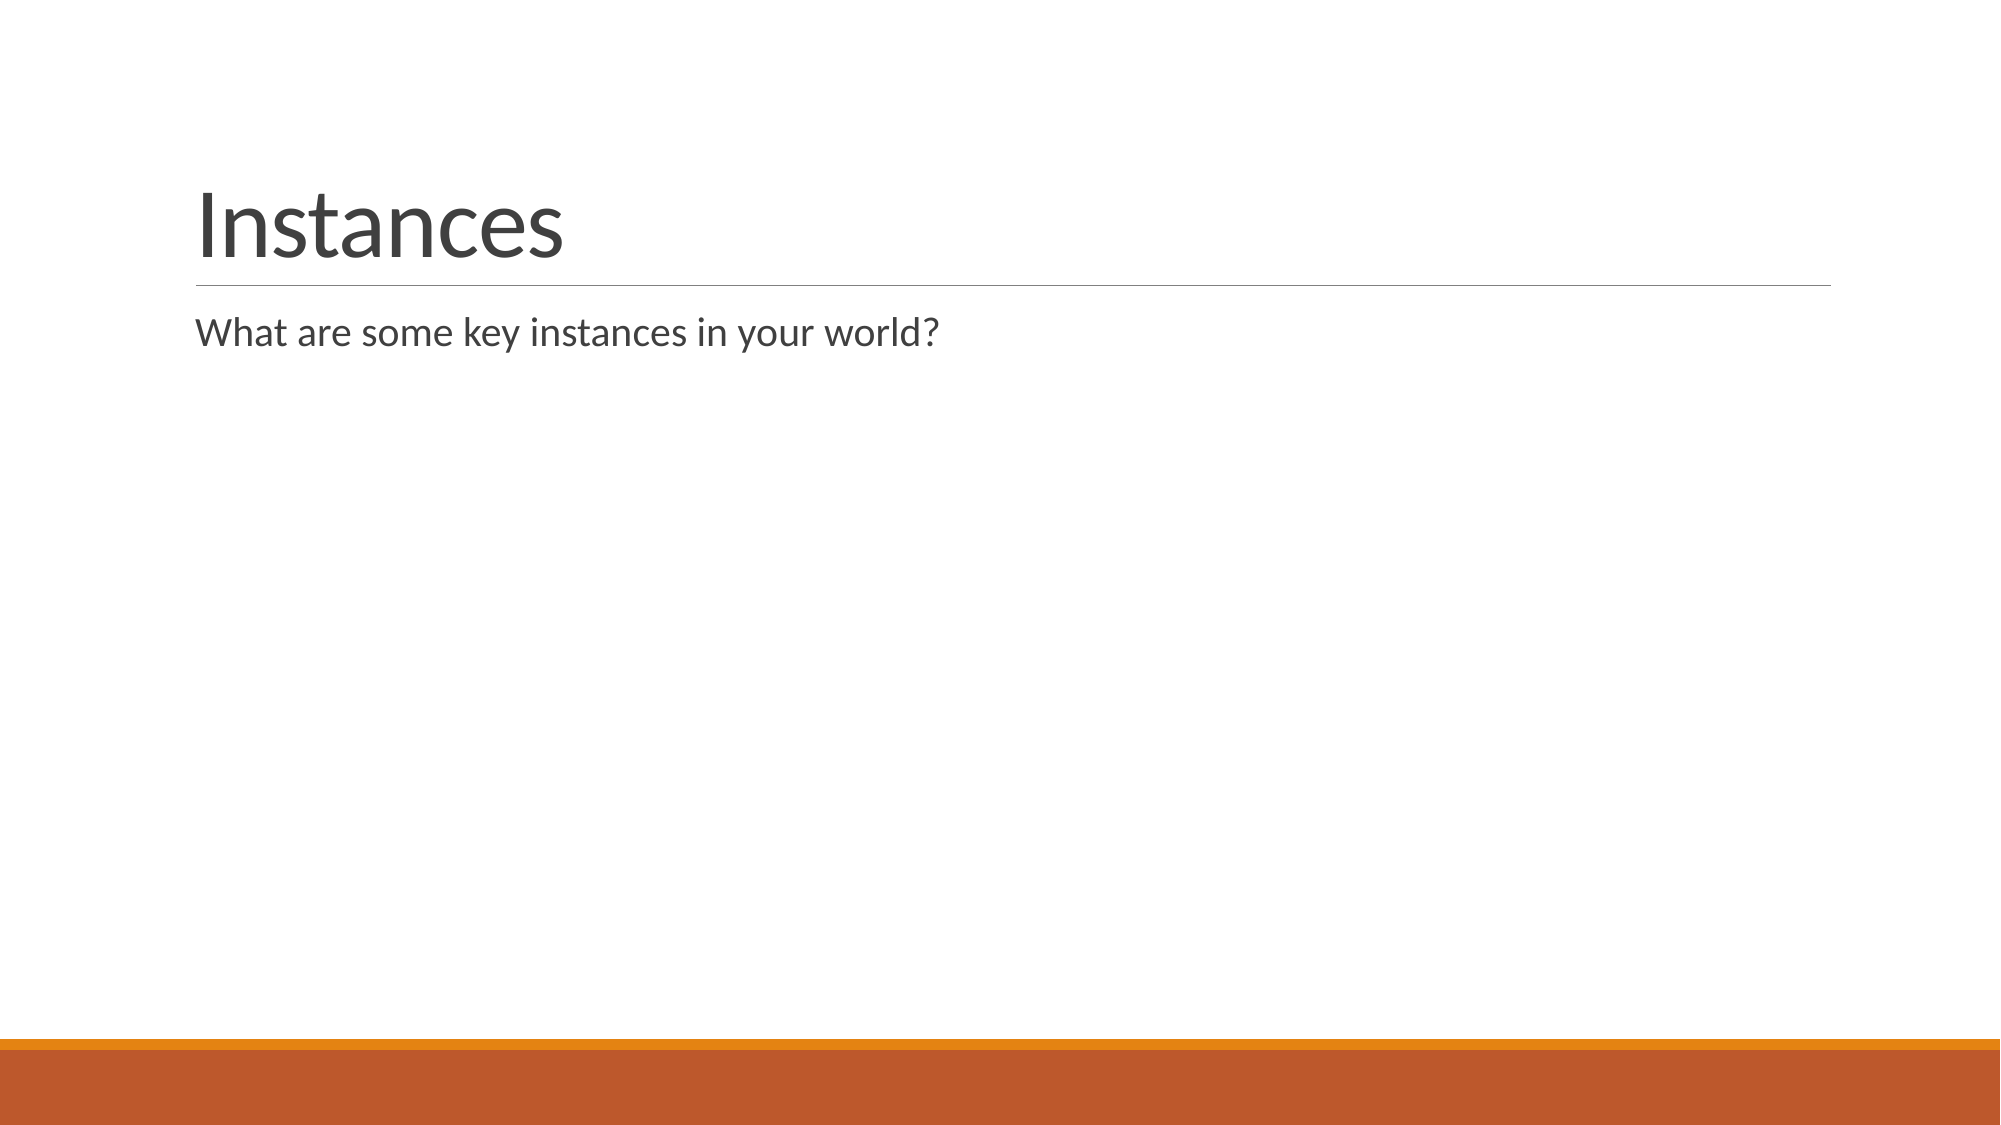

# Instances
What are some key instances in your world?